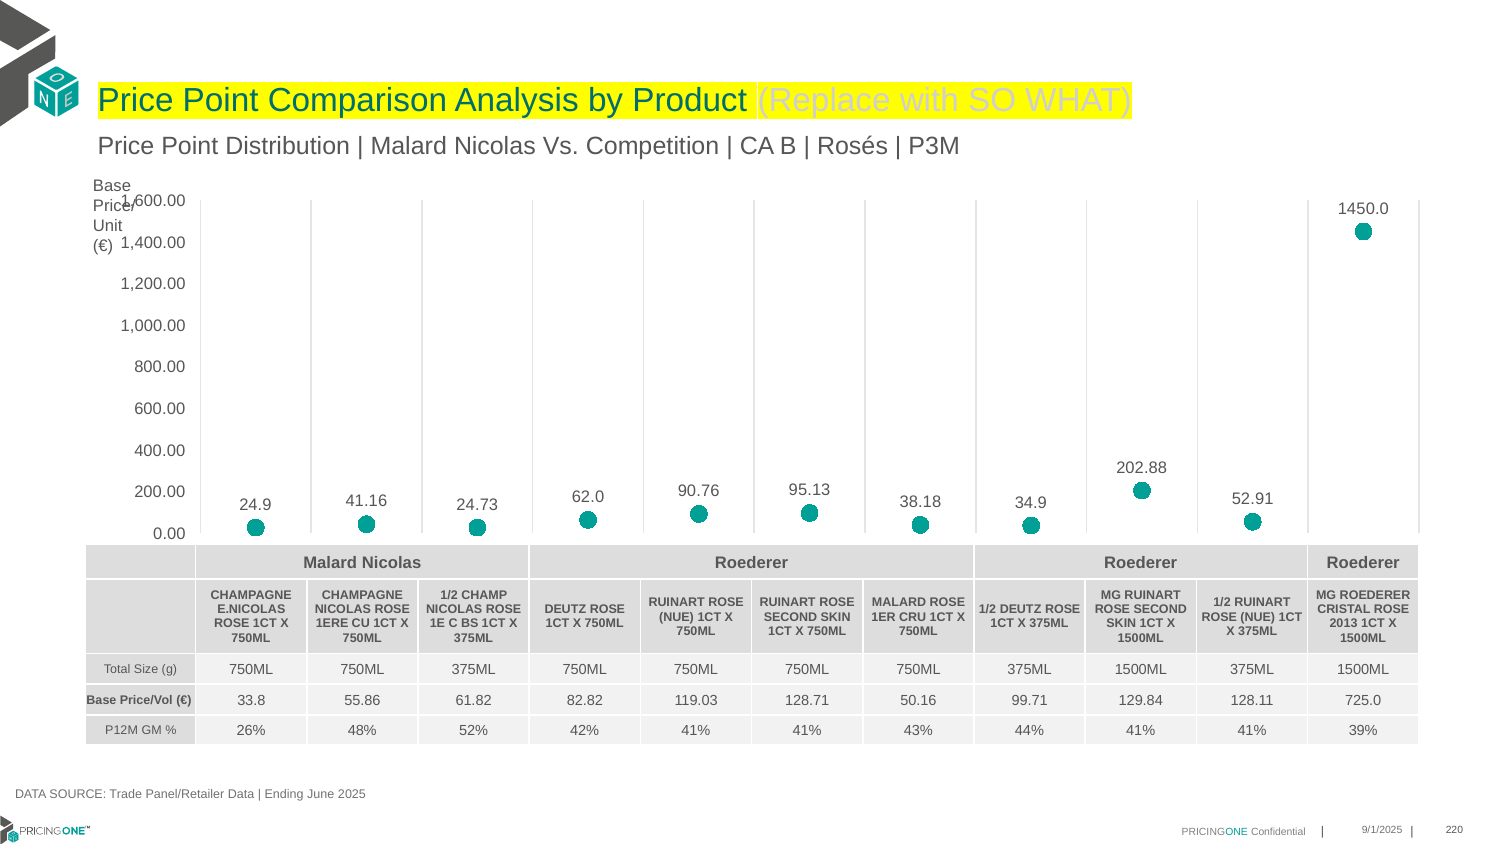

# Price Point Comparison Analysis by Product (Replace with SO WHAT)
Price Point Distribution | Malard Nicolas Vs. Competition | CA B | Rosés | P3M
Base Price/Unit (€)

### Chart

| Category | Base Price/Unit |
|---|---|
| CHAMPAGNE E.NICOLAS ROSE 1CT X 750ML | 24.9 |
| CHAMPAGNE NICOLAS ROSE 1ERE CU 1CT X 750ML | 41.16 |
| 1/2 CHAMP NICOLAS ROSE 1E C BS 1CT X 375ML | 24.73 |
| DEUTZ ROSE 1CT X 750ML | 62.0 |
| RUINART ROSE (NUE) 1CT X 750ML | 90.76 |
| RUINART ROSE SECOND SKIN 1CT X 750ML | 95.13 |
| MALARD ROSE 1ER CRU 1CT X 750ML | 38.18 |
| 1/2 DEUTZ ROSE 1CT X 375ML | 34.9 |
| MG RUINART ROSE SECOND SKIN 1CT X 1500ML | 202.88 |
| 1/2 RUINART ROSE (NUE) 1CT X 375ML | 52.91 |
| MG ROEDERER CRISTAL ROSE 2013 1CT X 1500ML | 1450.0 |
|  | Malard Nicolas | Malard Nicolas | Malard Nicolas | Roederer | Mhcs | Mhcs | Malard | Roederer | Mhcs | Mhcs | Roederer |
| --- | --- | --- | --- | --- | --- | --- | --- | --- | --- | --- | --- |
|  | CHAMPAGNE E.NICOLAS ROSE 1CT X 750ML | CHAMPAGNE NICOLAS ROSE 1ERE CU 1CT X 750ML | 1/2 CHAMP NICOLAS ROSE 1E C BS 1CT X 375ML | DEUTZ ROSE 1CT X 750ML | RUINART ROSE (NUE) 1CT X 750ML | RUINART ROSE SECOND SKIN 1CT X 750ML | MALARD ROSE 1ER CRU 1CT X 750ML | 1/2 DEUTZ ROSE 1CT X 375ML | MG RUINART ROSE SECOND SKIN 1CT X 1500ML | 1/2 RUINART ROSE (NUE) 1CT X 375ML | MG ROEDERER CRISTAL ROSE 2013 1CT X 1500ML |
| Total Size (g) | 750ML | 750ML | 375ML | 750ML | 750ML | 750ML | 750ML | 375ML | 1500ML | 375ML | 1500ML |
| Base Price/Vol (€) | 33.8 | 55.86 | 61.82 | 82.82 | 119.03 | 128.71 | 50.16 | 99.71 | 129.84 | 128.11 | 725.0 |
| P12M GM % | 26% | 48% | 52% | 42% | 41% | 41% | 43% | 44% | 41% | 41% | 39% |
DATA SOURCE: Trade Panel/Retailer Data | Ending June 2025

9/1/2025
220